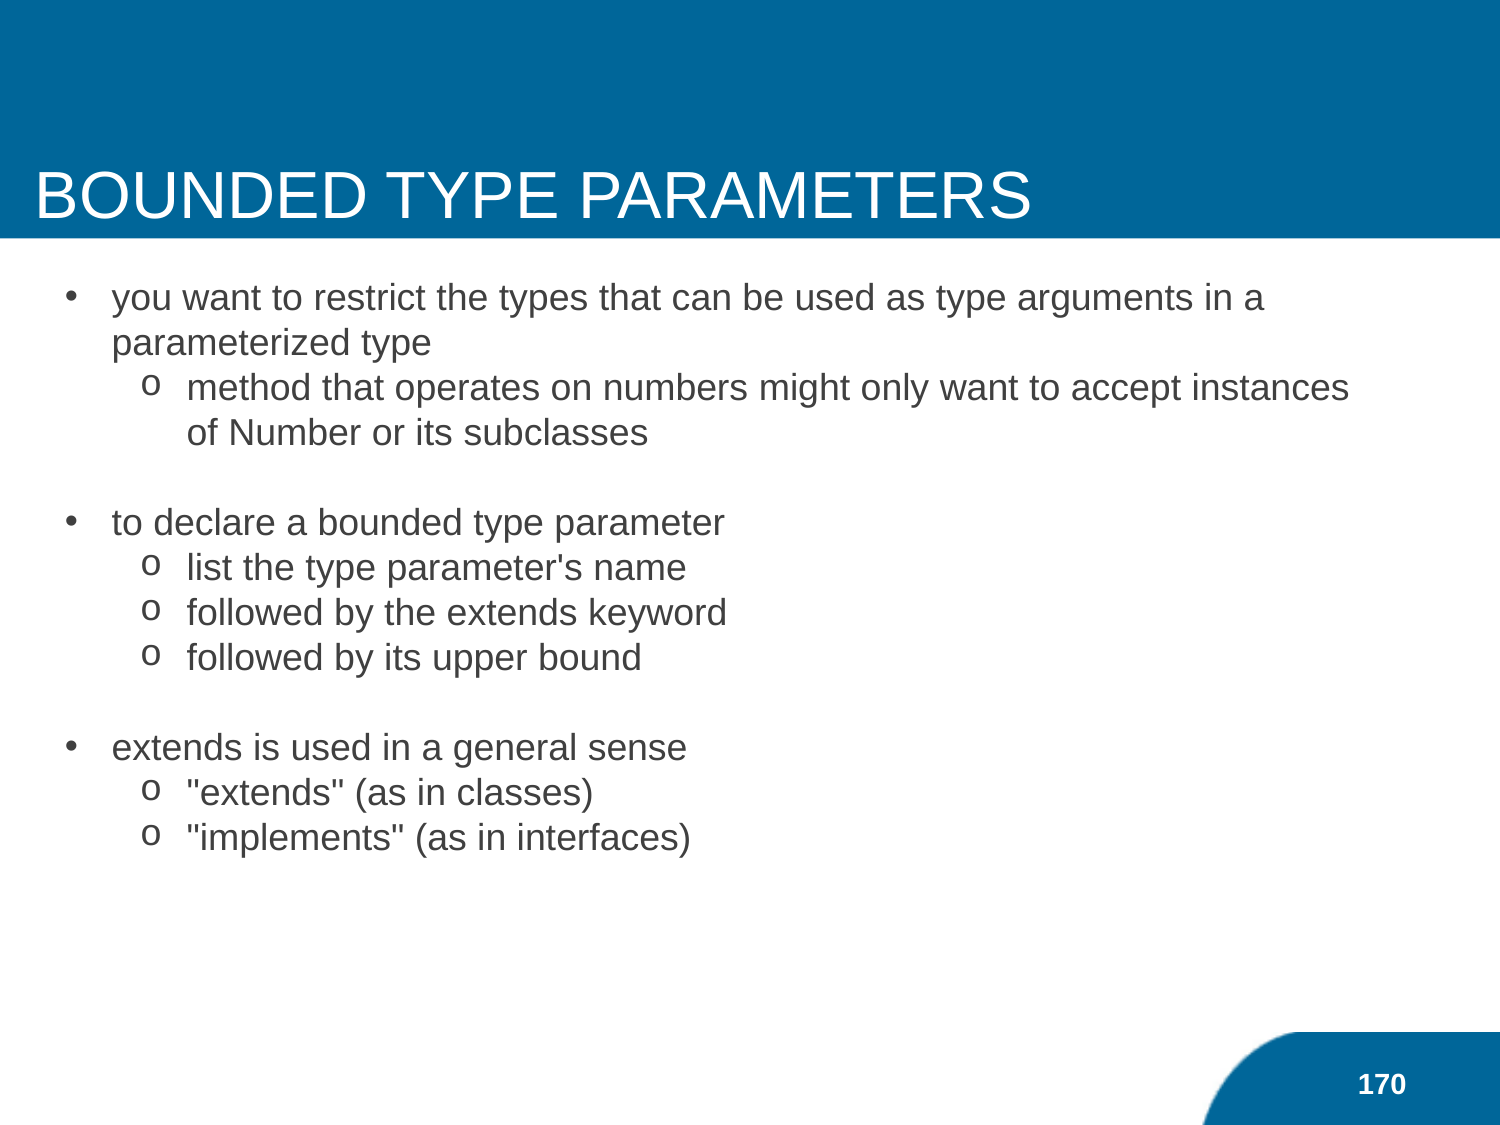

Bounded Type Parameters
you want to restrict the types that can be used as type arguments in a parameterized type
method that operates on numbers might only want to accept instances of Number or its subclasses

to declare a bounded type parameter
list the type parameter's name
followed by the extends keyword
followed by its upper bound

extends is used in a general sense
"extends" (as in classes)
"implements" (as in interfaces)

170